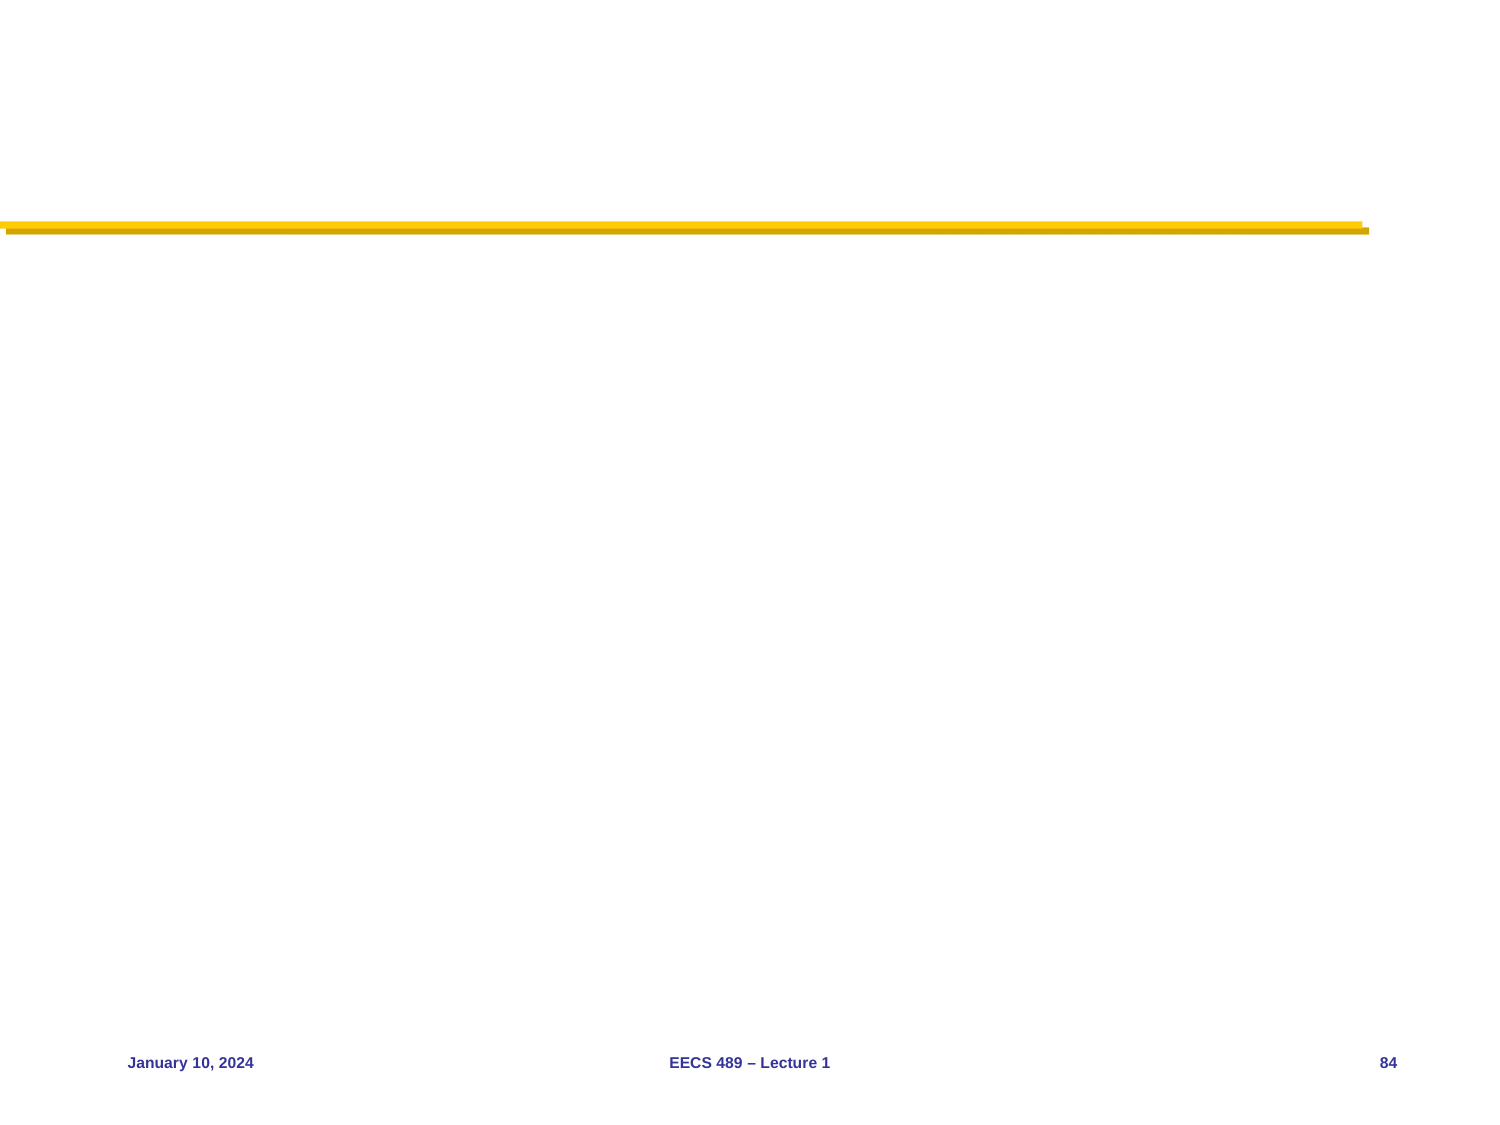

#

January 10, 2024
EECS 489 – Lecture 1
84